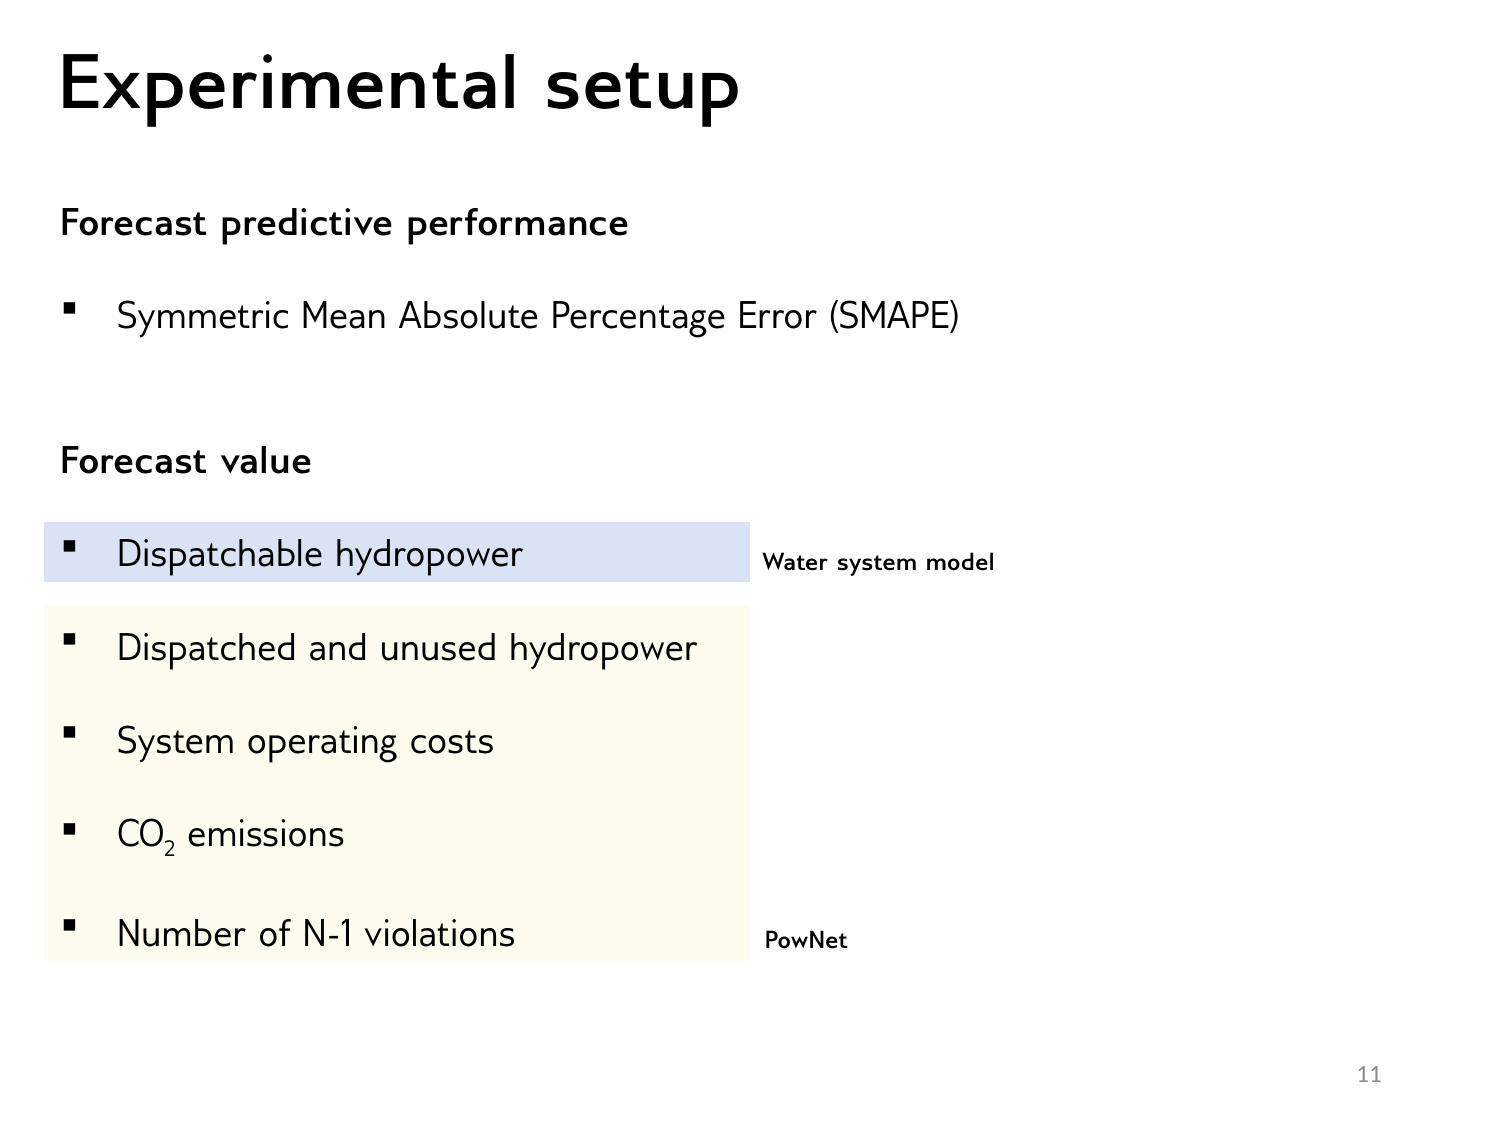

Experimental setup
Forecast predictive performance

Symmetric Mean Absolute Percentage Error (SMAPE)
Forecast value

Dispatchable hydropower

Dispatched and unused hydropower

System operating costs

CO2 emissions

Number of N‐1 violations

Water system model

PowNet
11